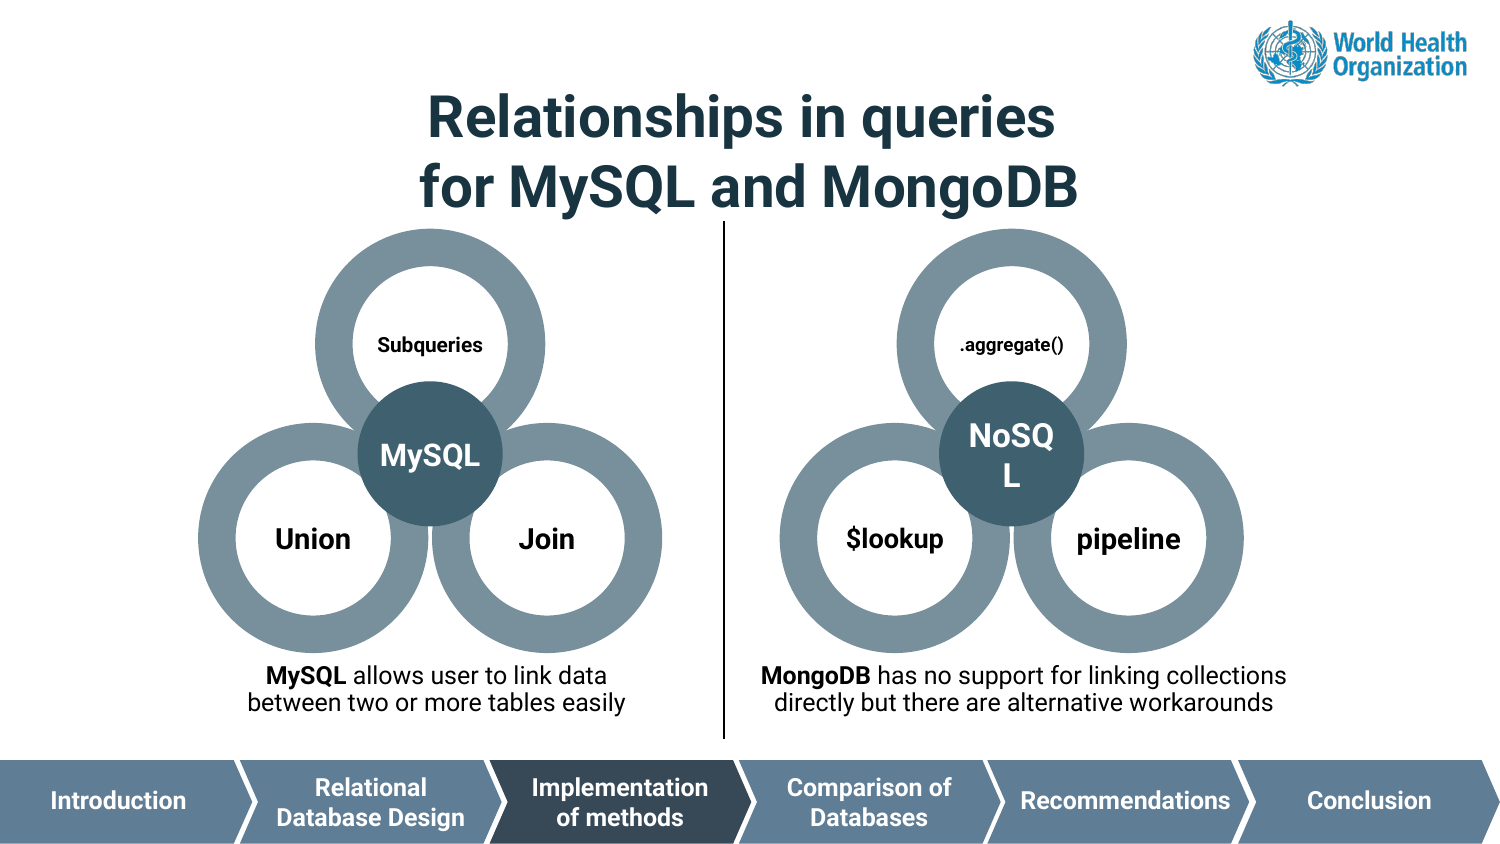

# Relationships in queries
for MySQL and MongoDB
Subqueries
.aggregate()
MySQL
NoSQL
Union
Join
$lookup
pipeline
MySQL allows user to link data between two or more tables easily

MongoDB has no support for linking collections directly but there are alternative workarounds
Relational Database Design
Implementation of methods
Comparison of Databases

Recommendations
Introduction
Conclusion